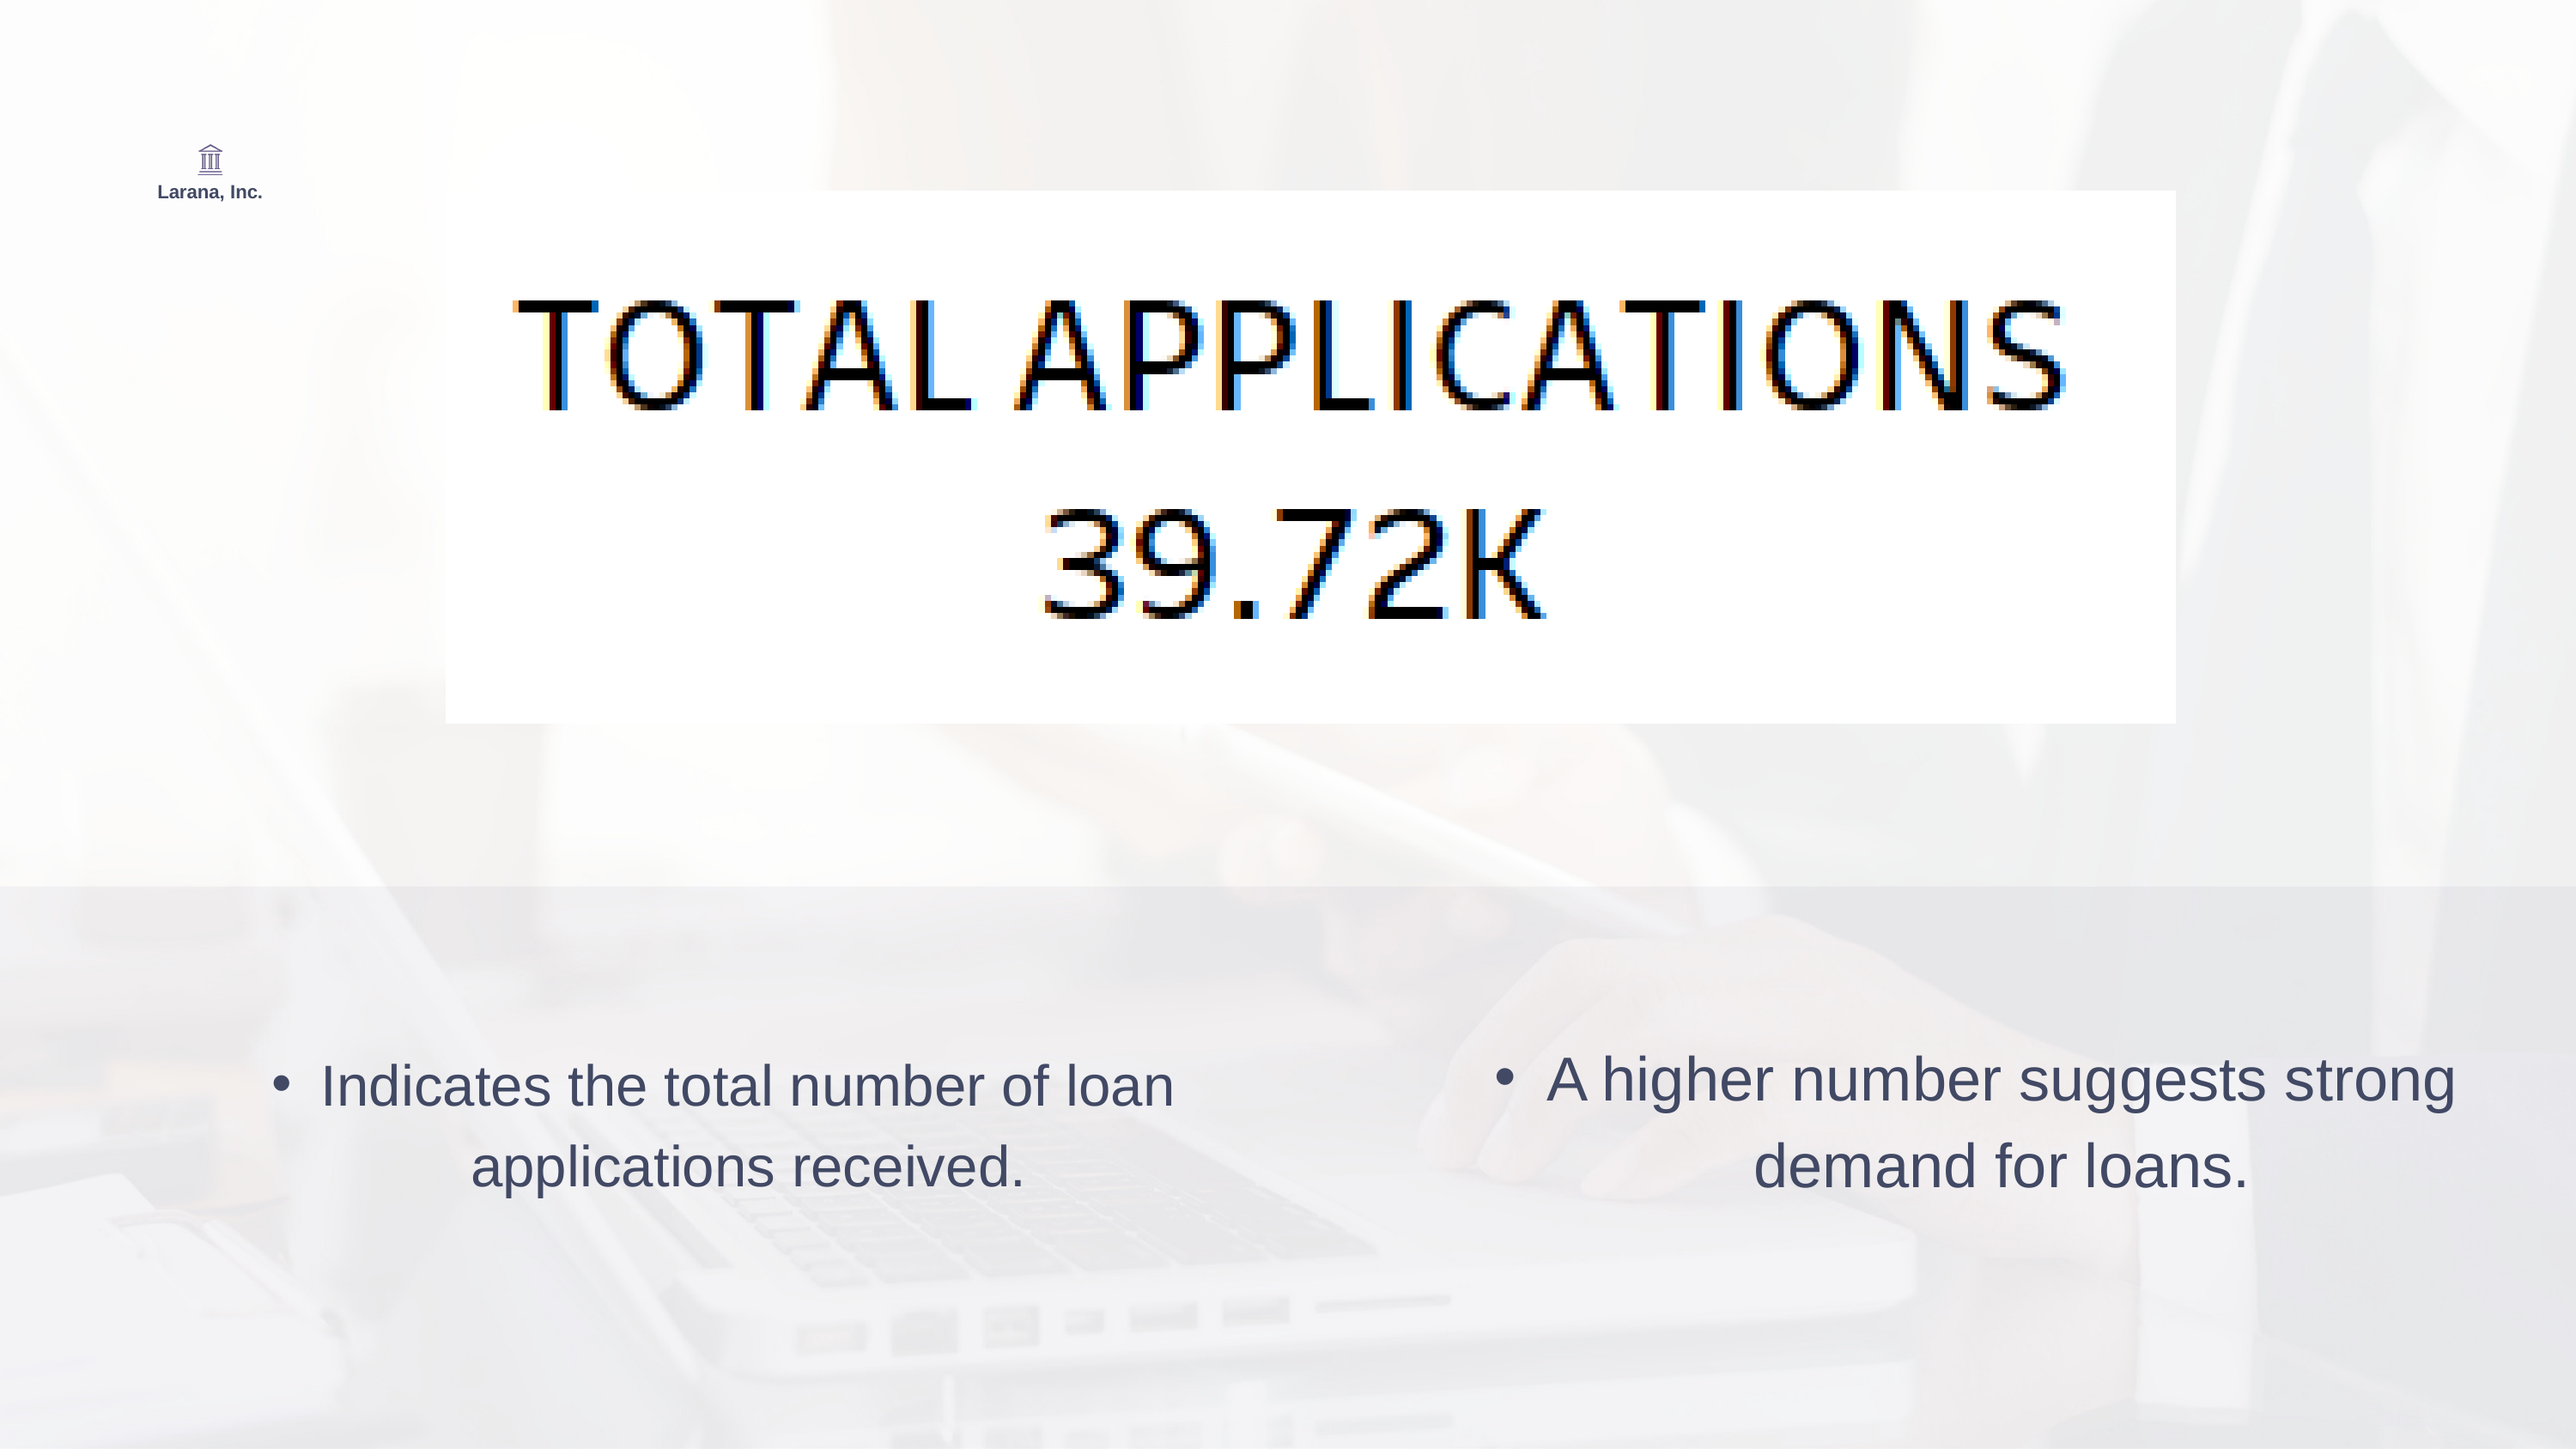

Larana, Inc.

A higher number suggests strong demand for loans.
Indicates the total number of loan applications received.